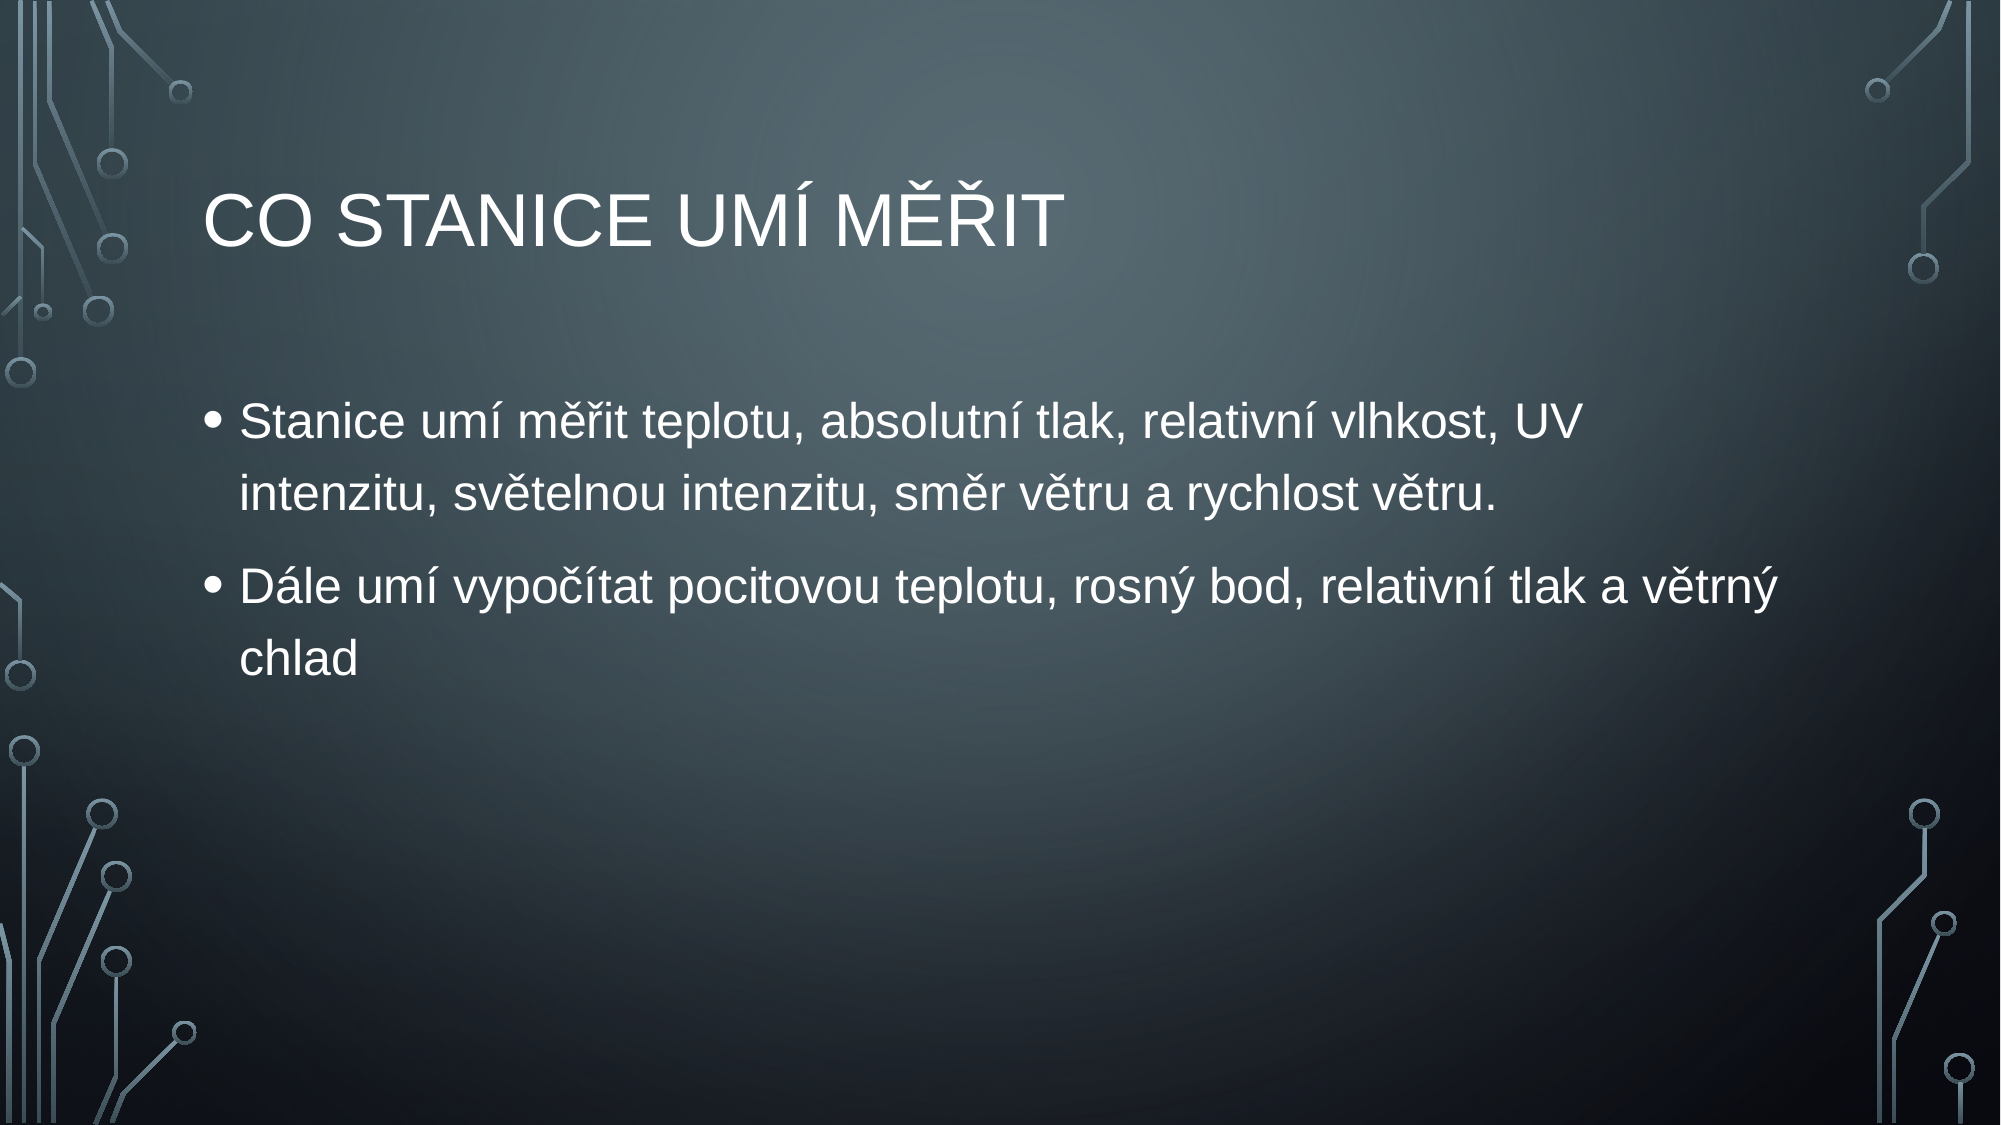

# Co stanice umí měřit
Stanice umí měřit teplotu, absolutní tlak, relativní vlhkost, UV intenzitu, světelnou intenzitu, směr větru a rychlost větru.
Dále umí vypočítat pocitovou teplotu, rosný bod, relativní tlak a větrný chlad